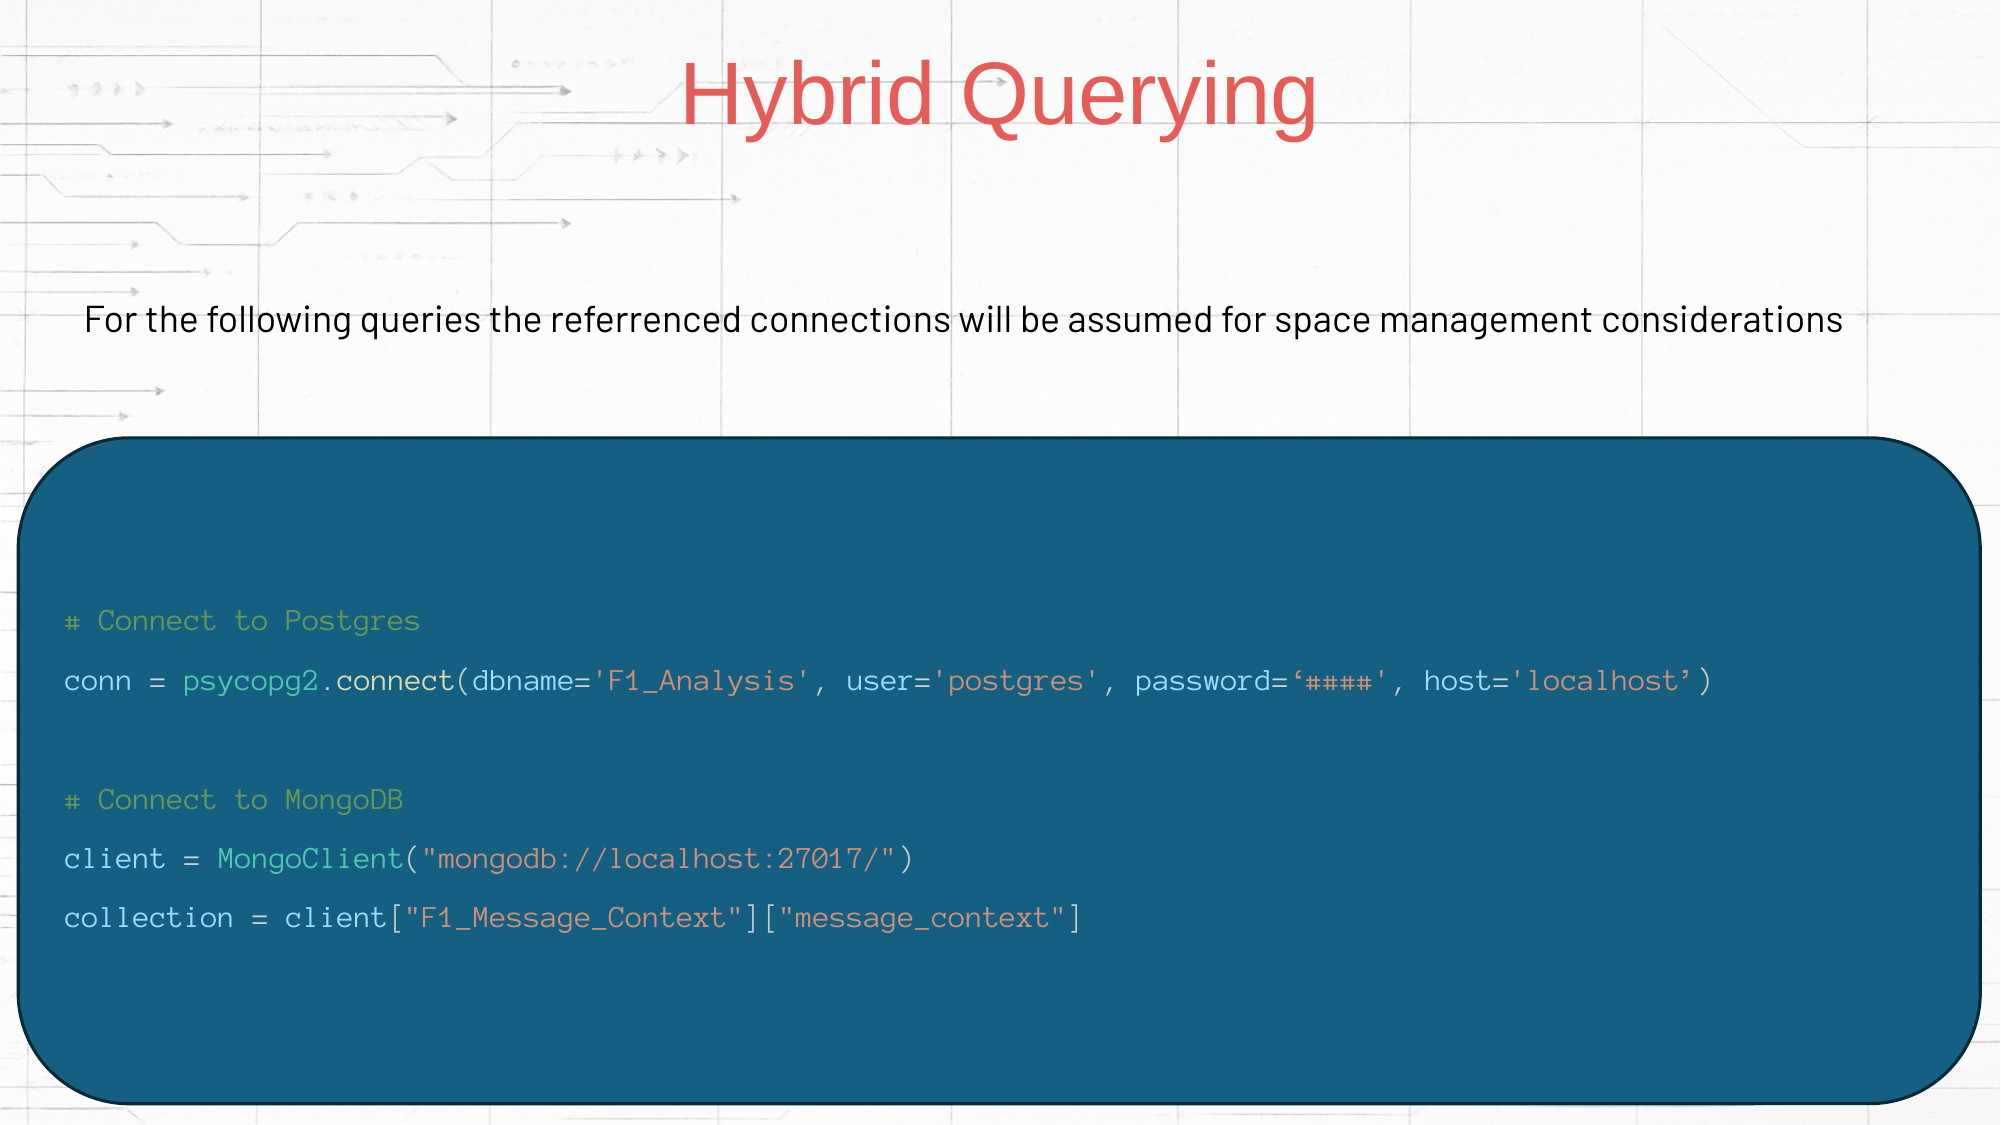

# Hybrid Querying
For the following queries the referrenced connections will be assumed for space management considerations
# Connect to Postgres

conn = psycopg2.connect(dbname='F1_Analysis', user='postgres', password=‘####', host='localhost’)

# Connect to MongoDB

client = MongoClient("mongodb://localhost:27017/")

collection = client["F1_Message_Context"]["message_context"]
Cross Join lateral rns the unnested operation for each row in the line up table